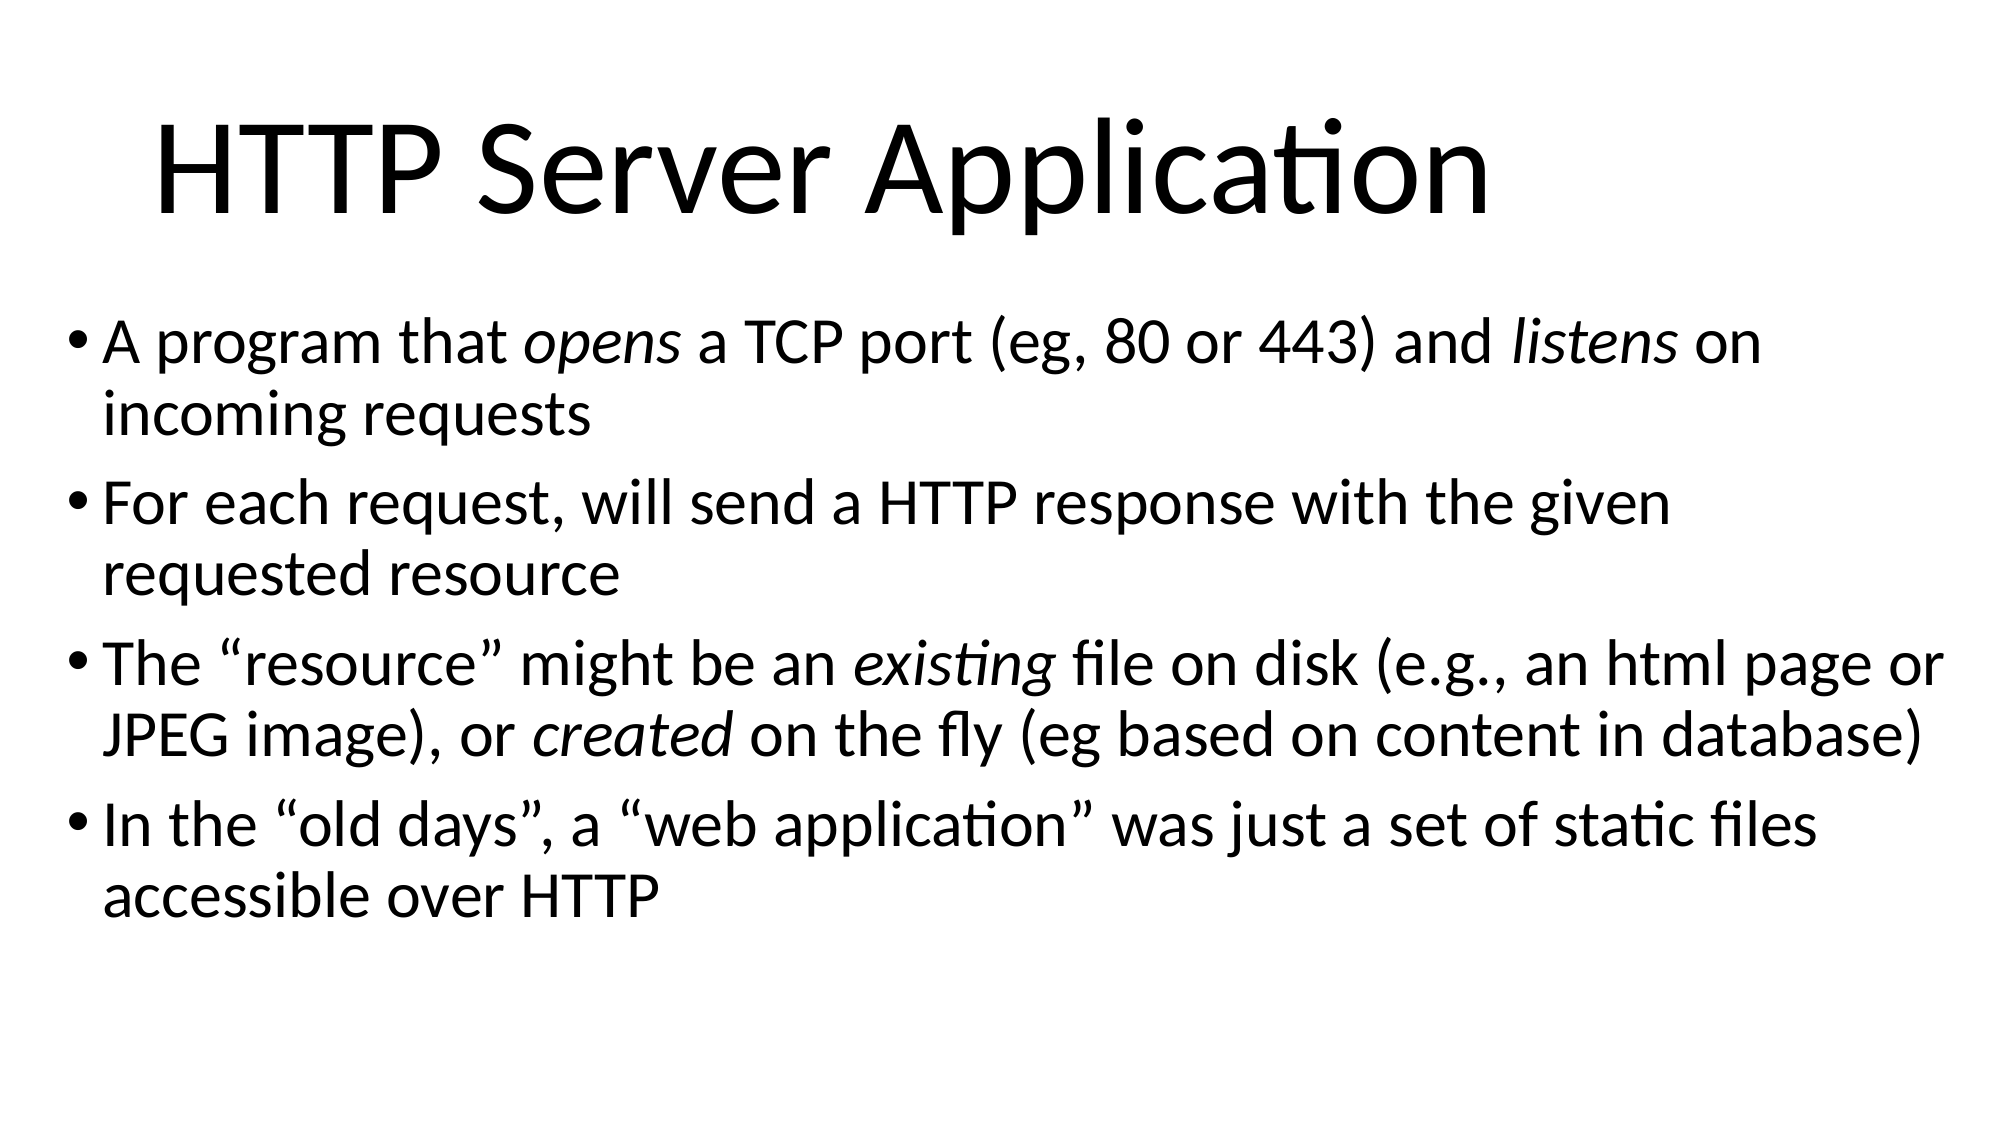

# HTTP Server Application
A program that opens a TCP port (eg, 80 or 443) and listens on incoming requests
For each request, will send a HTTP response with the given requested resource
The “resource” might be an existing file on disk (e.g., an html page or JPEG image), or created on the fly (eg based on content in database)
In the “old days”, a “web application” was just a set of static files accessible over HTTP